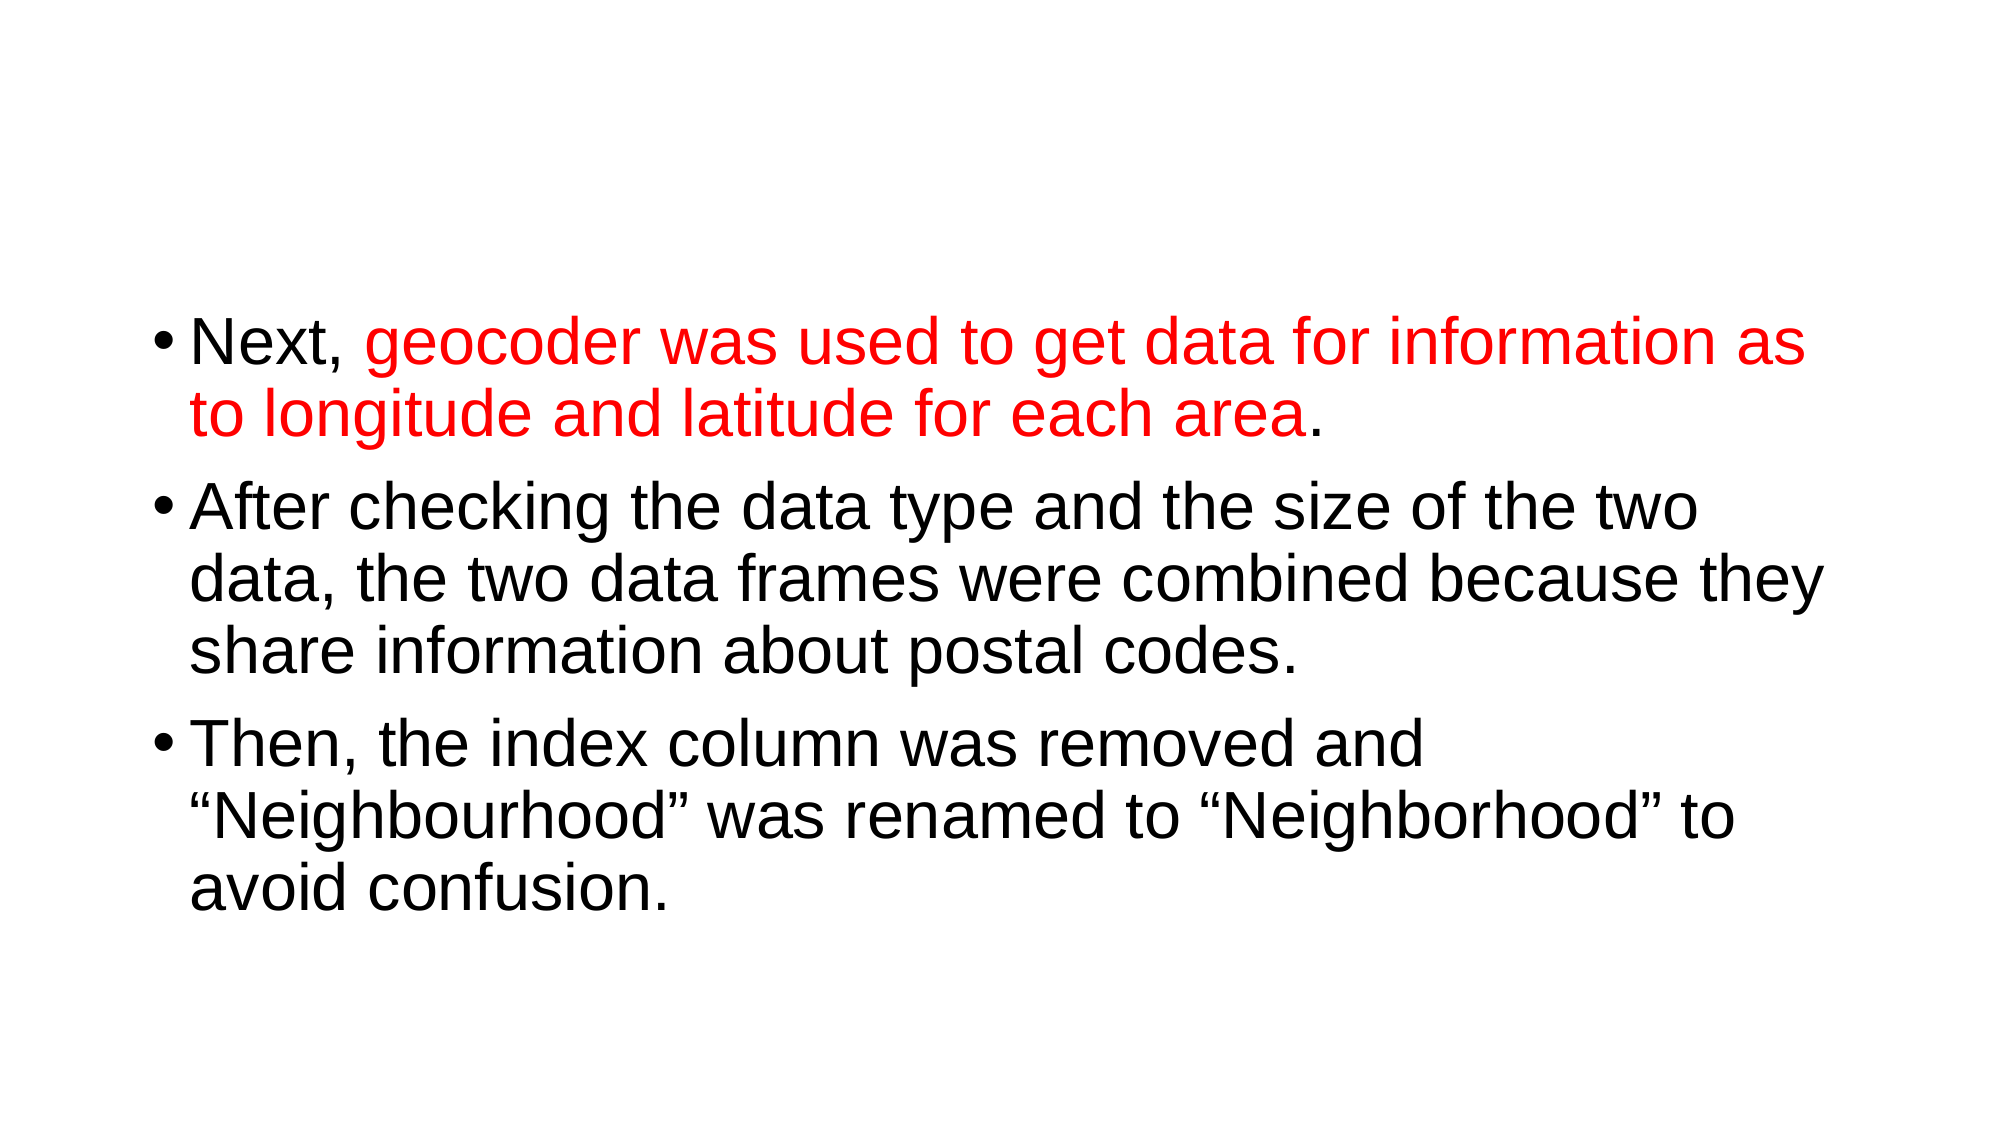

#
Next, geocoder was used to get data for information as to longitude and latitude for each area.
After checking the data type and the size of the two data, the two data frames were combined because they share information about postal codes.
Then, the index column was removed and “Neighbourhood” was renamed to “Neighborhood” to avoid confusion.